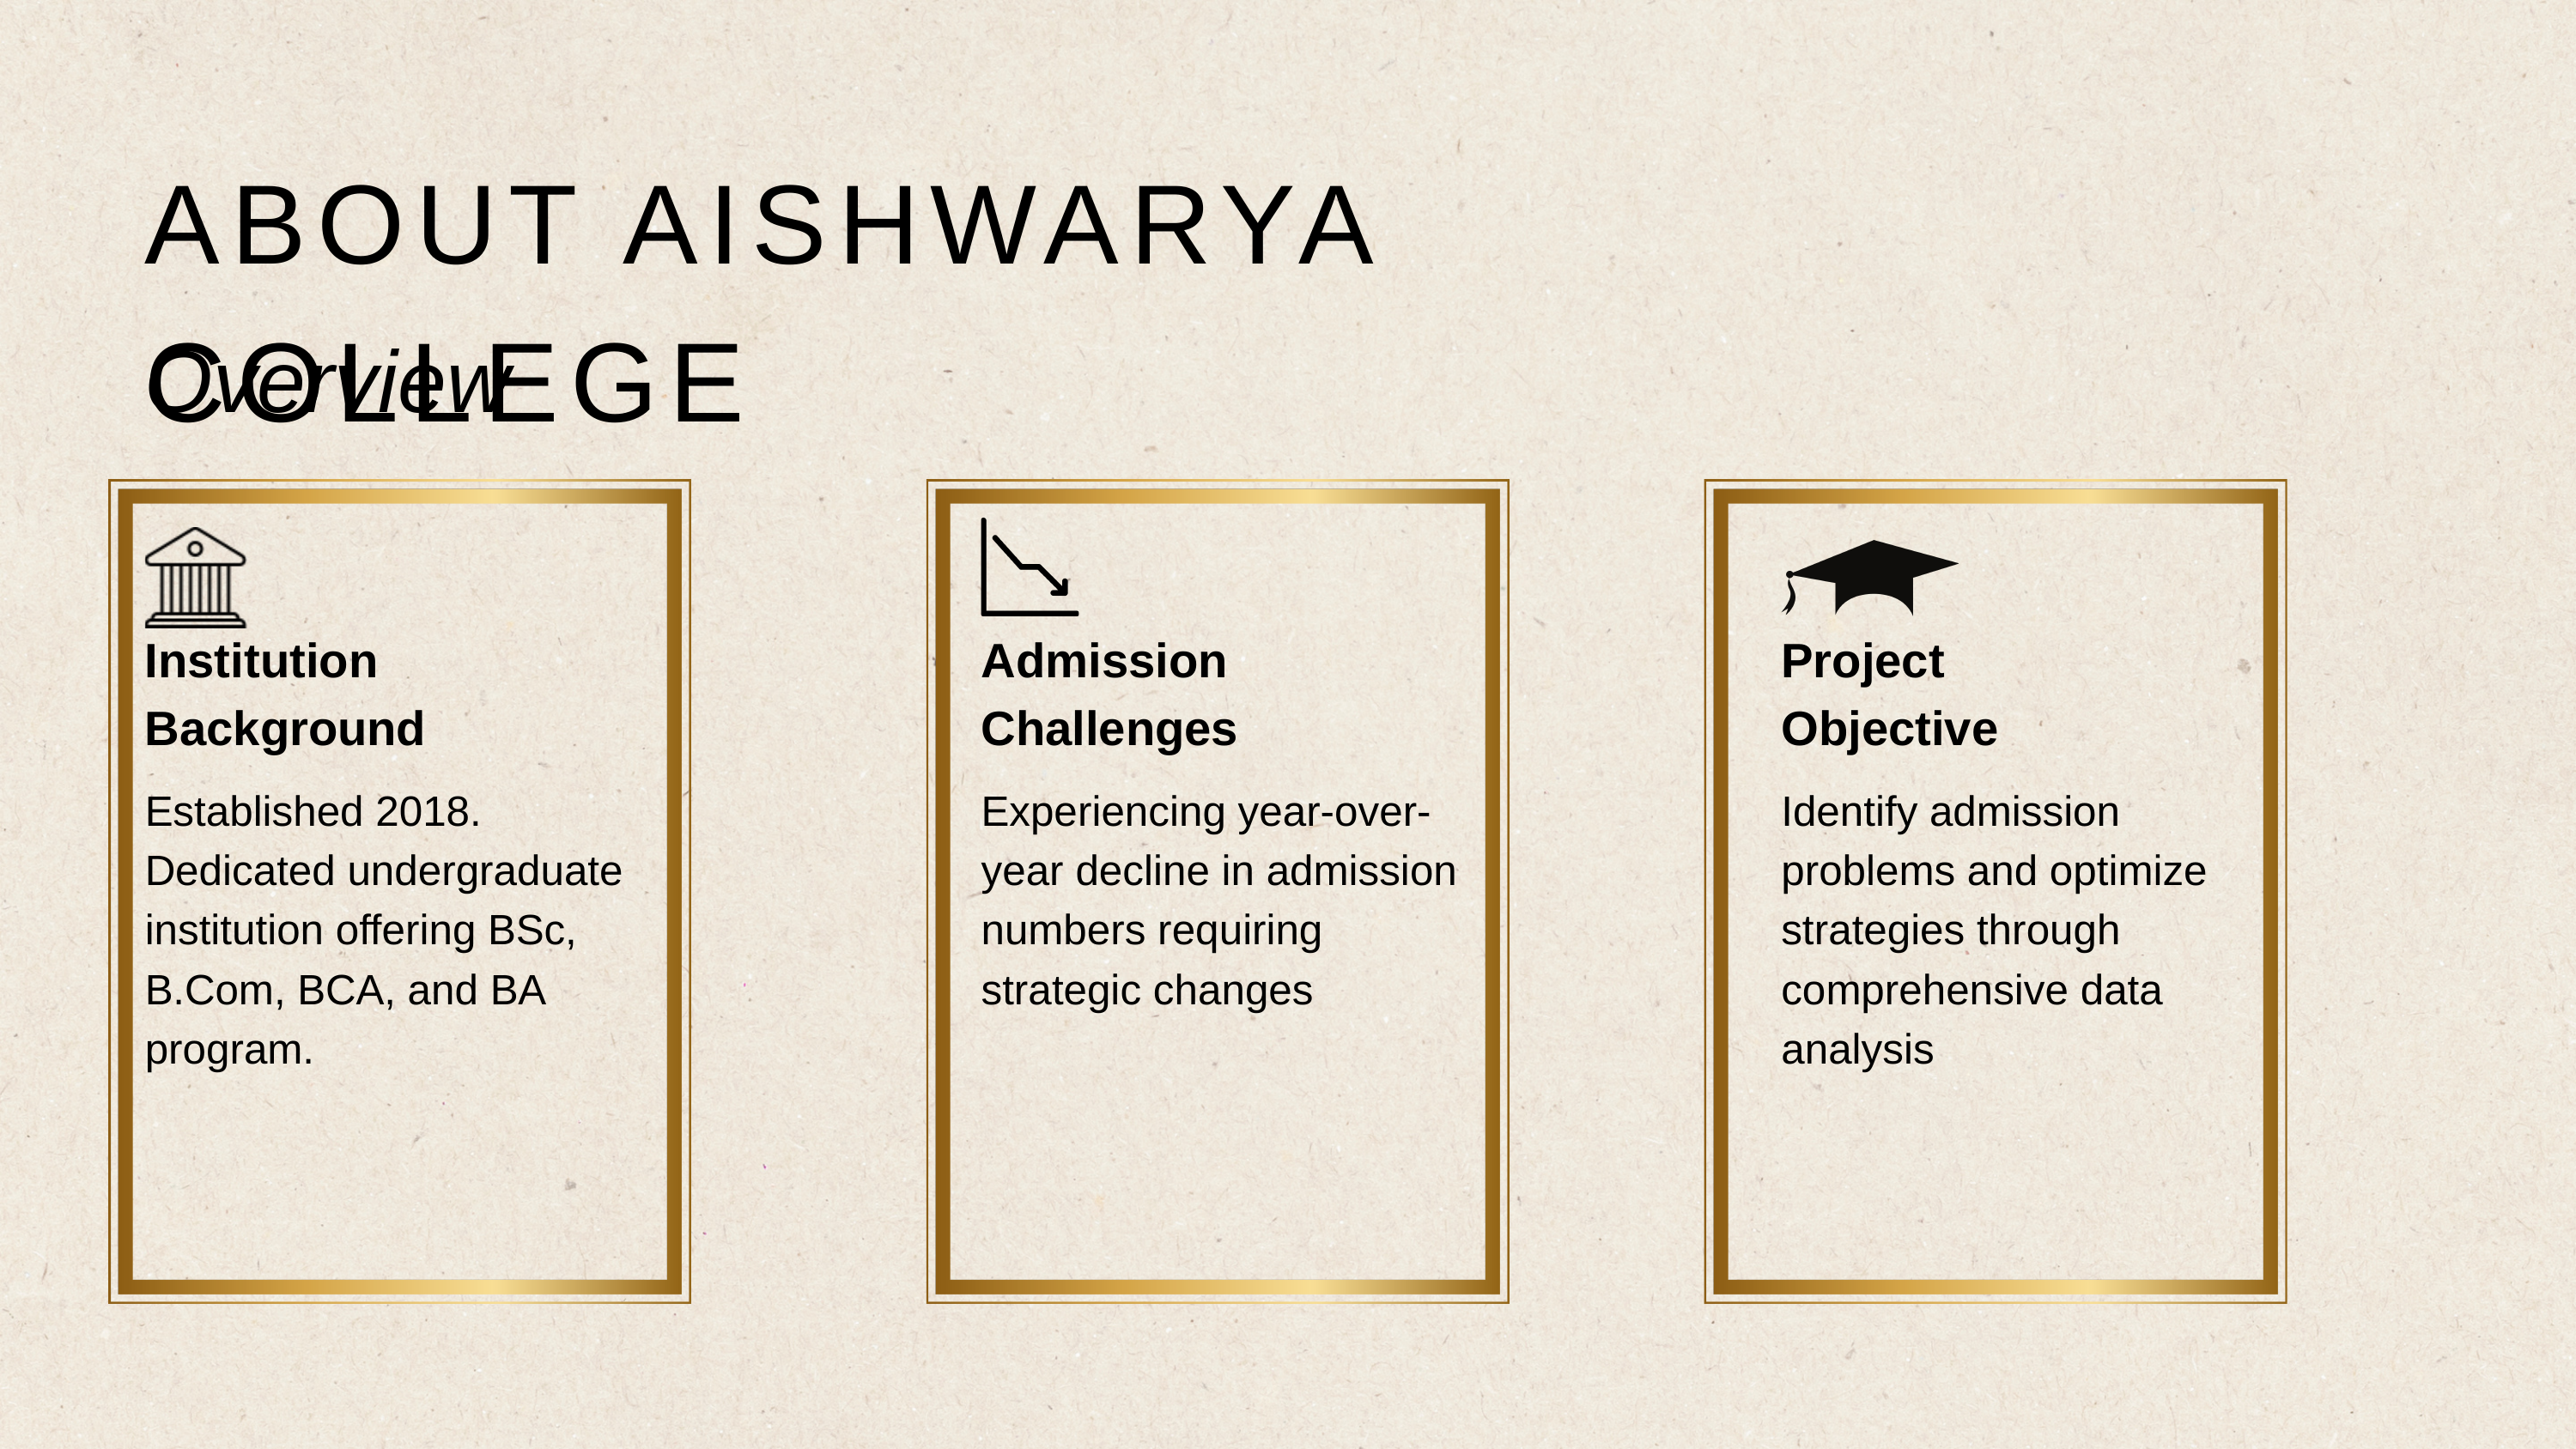

ABOUT AISHWARYA COLLEGE
Overview

Institution Background
Admission Challenges
Project
Objective
Established 2018.
Dedicated undergraduate institution offering BSc, B.Com, BCA, and BA program.

Experiencing year-over-year decline in admission numbers requiring strategic changes

Identify admission problems and optimize strategies through comprehensive data analysis